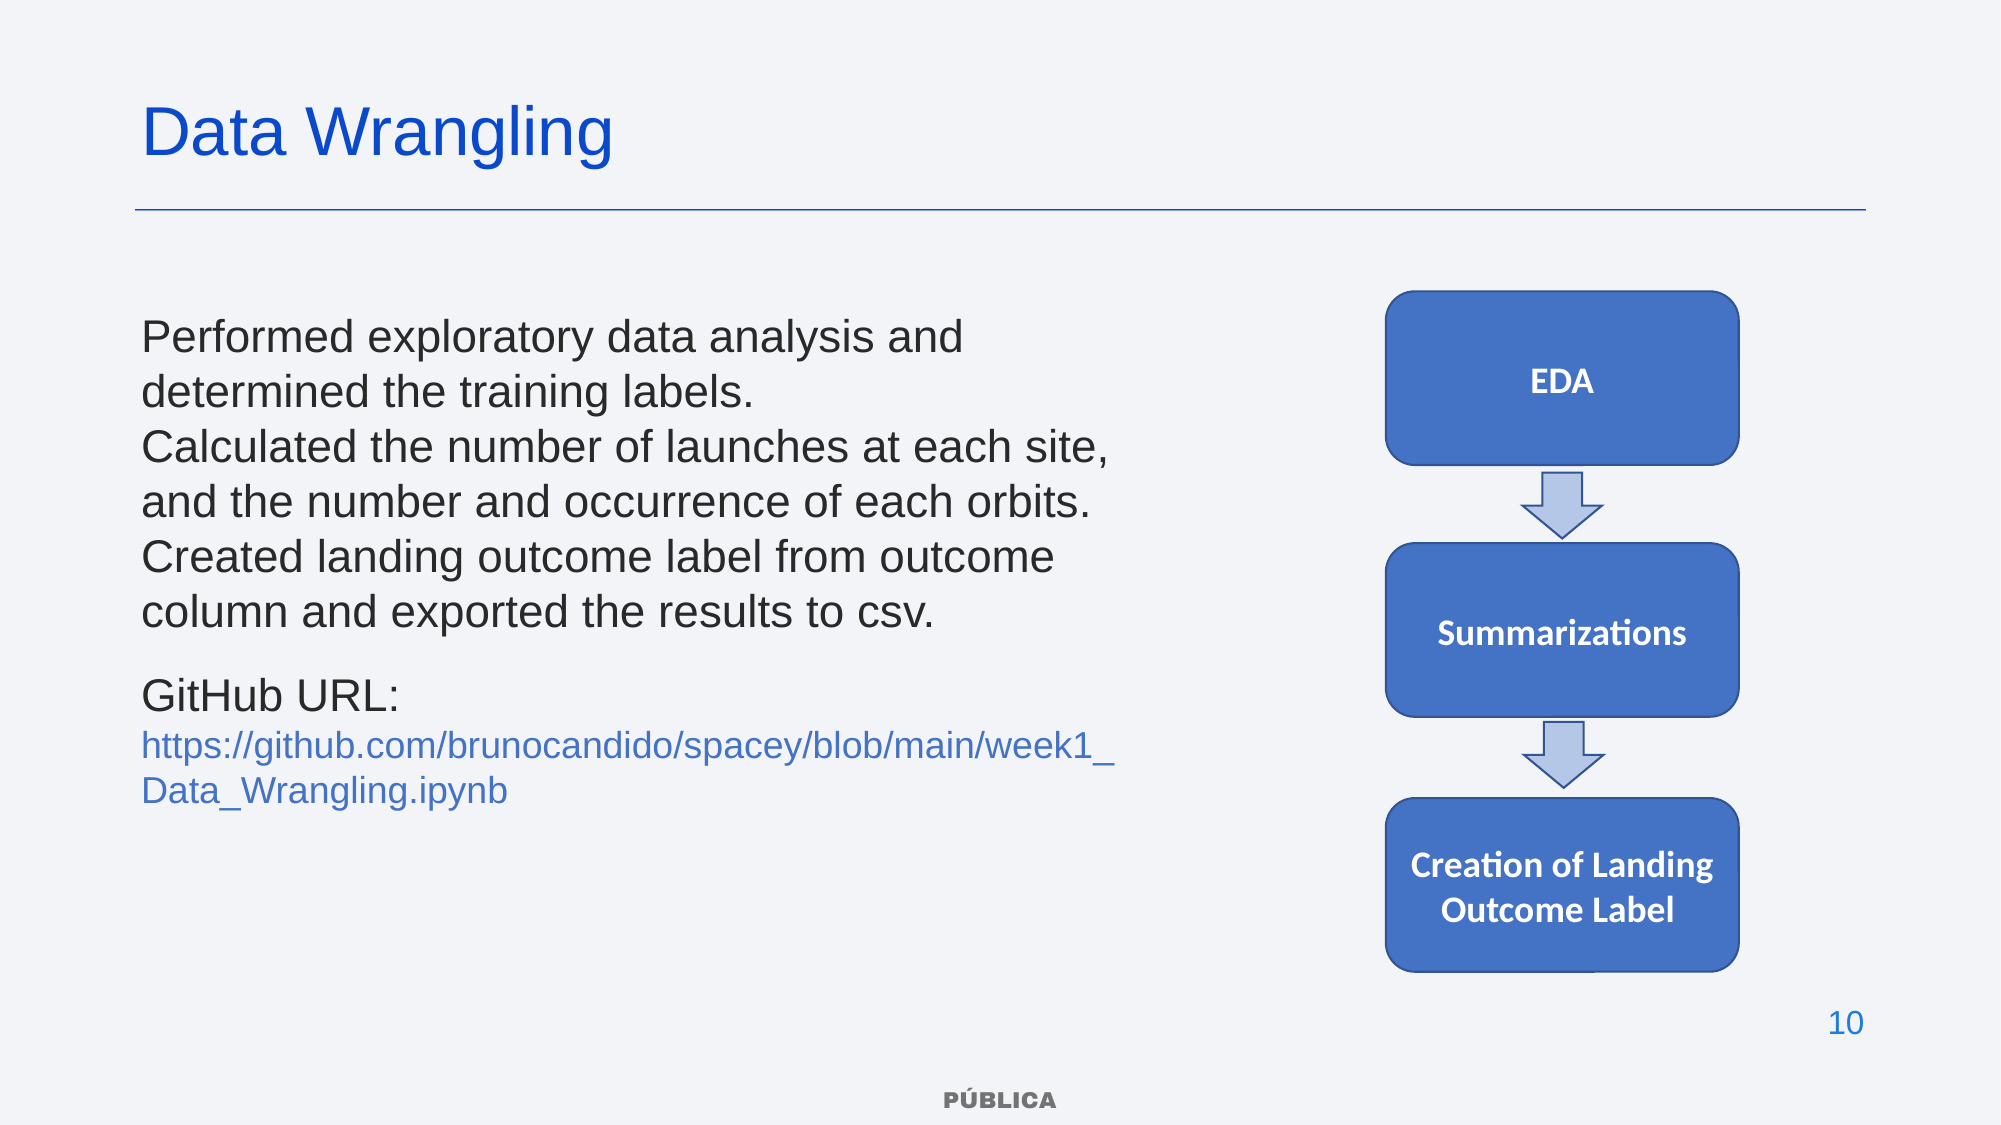

Data Wrangling
EDA
Performed exploratory data analysis and determined the training labels.
Calculated the number of launches at each site, and the number and occurrence of each orbits.
Created landing outcome label from outcome column and exported the results to csv.
GitHub URL: https://github.com/brunocandido/spacey/blob/main/week1_Data_Wrangling.ipynb

Summarizations

Creation of Landing Outcome Label
10